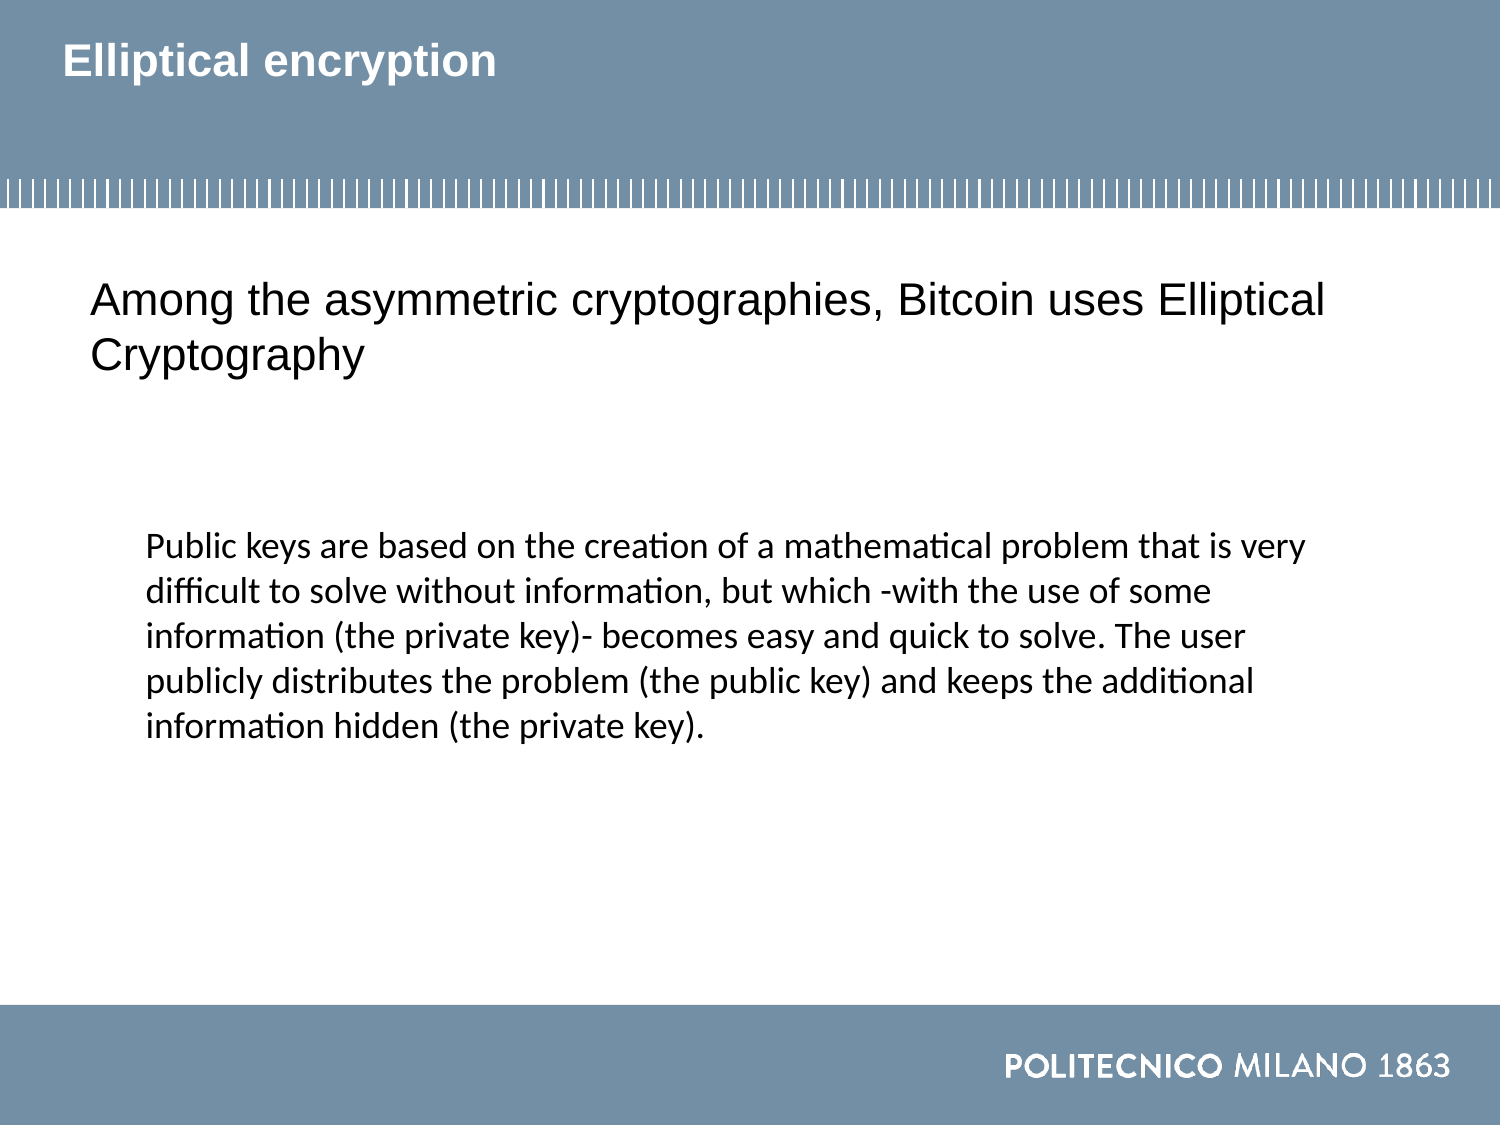

# Elliptical encryption
Among the asymmetric cryptographies, Bitcoin uses Elliptical Cryptography
Public keys are based on the creation of a mathematical problem that is very difficult to solve without information, but which -with the use of some information (the private key)- becomes easy and quick to solve. The user publicly distributes the problem (the public key) and keeps the additional information hidden (the private key).